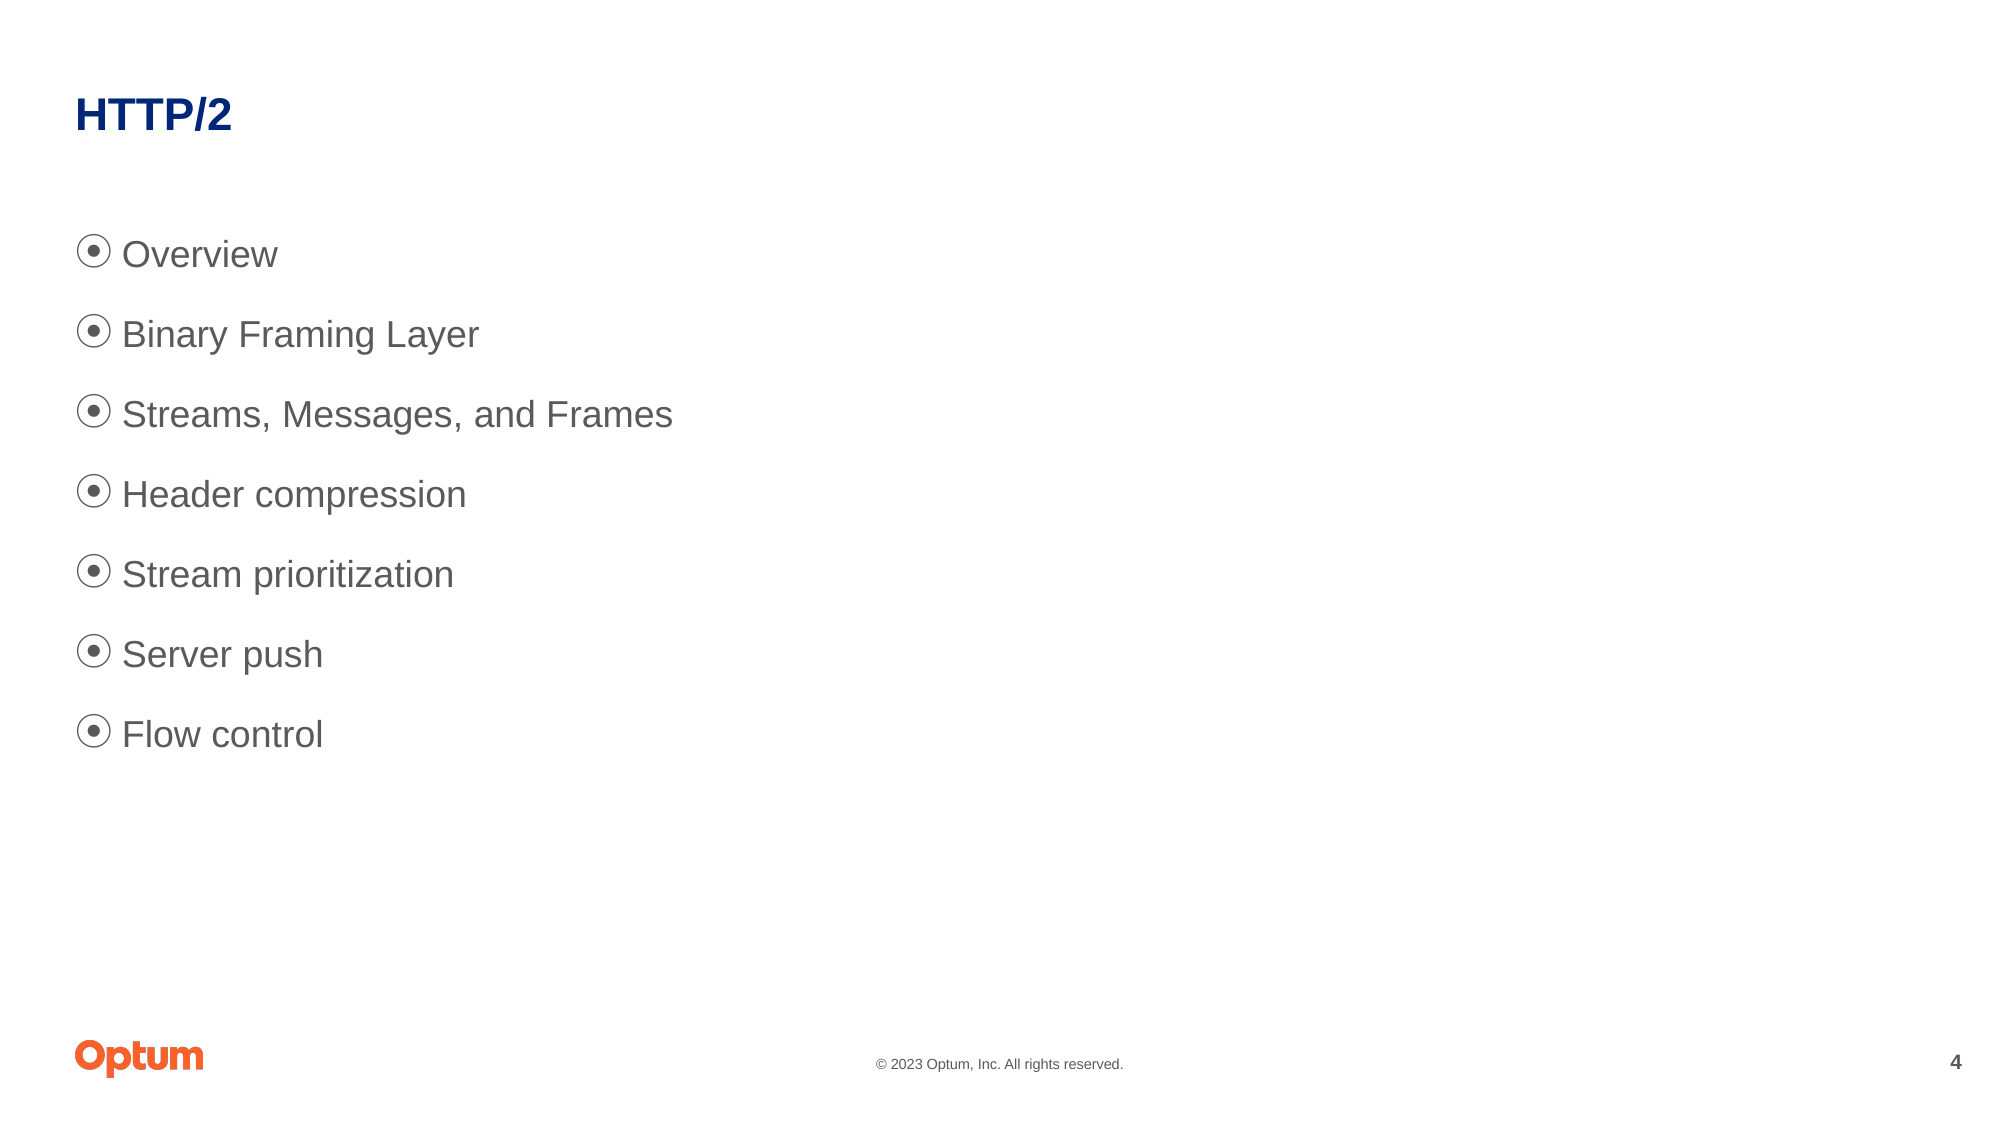

# HTTP/2
Overview
Binary Framing Layer
Streams, Messages, and Frames
Header compression
Stream prioritization
Server push
Flow control